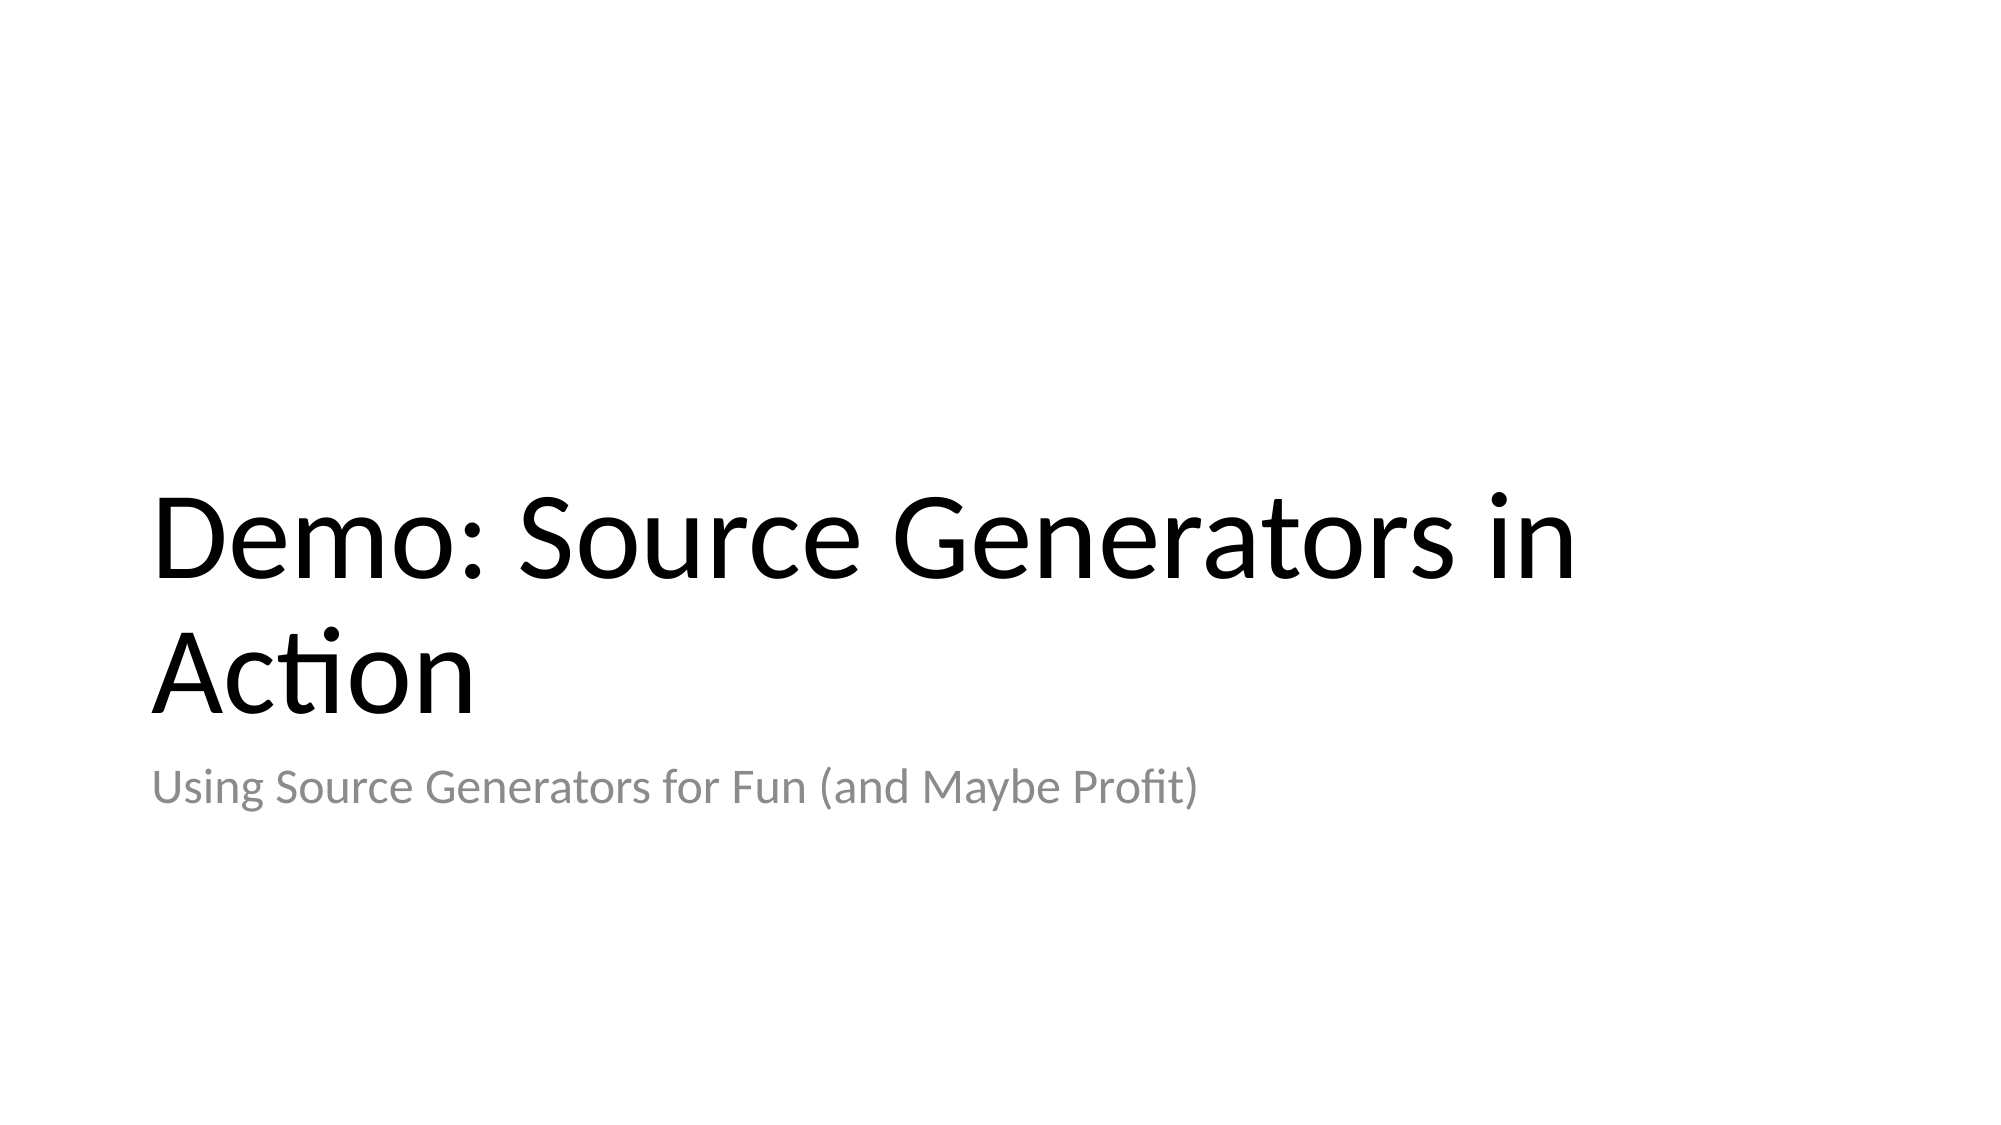

# Demo: Source Generators in Action
Using Source Generators for Fun (and Maybe Profit)